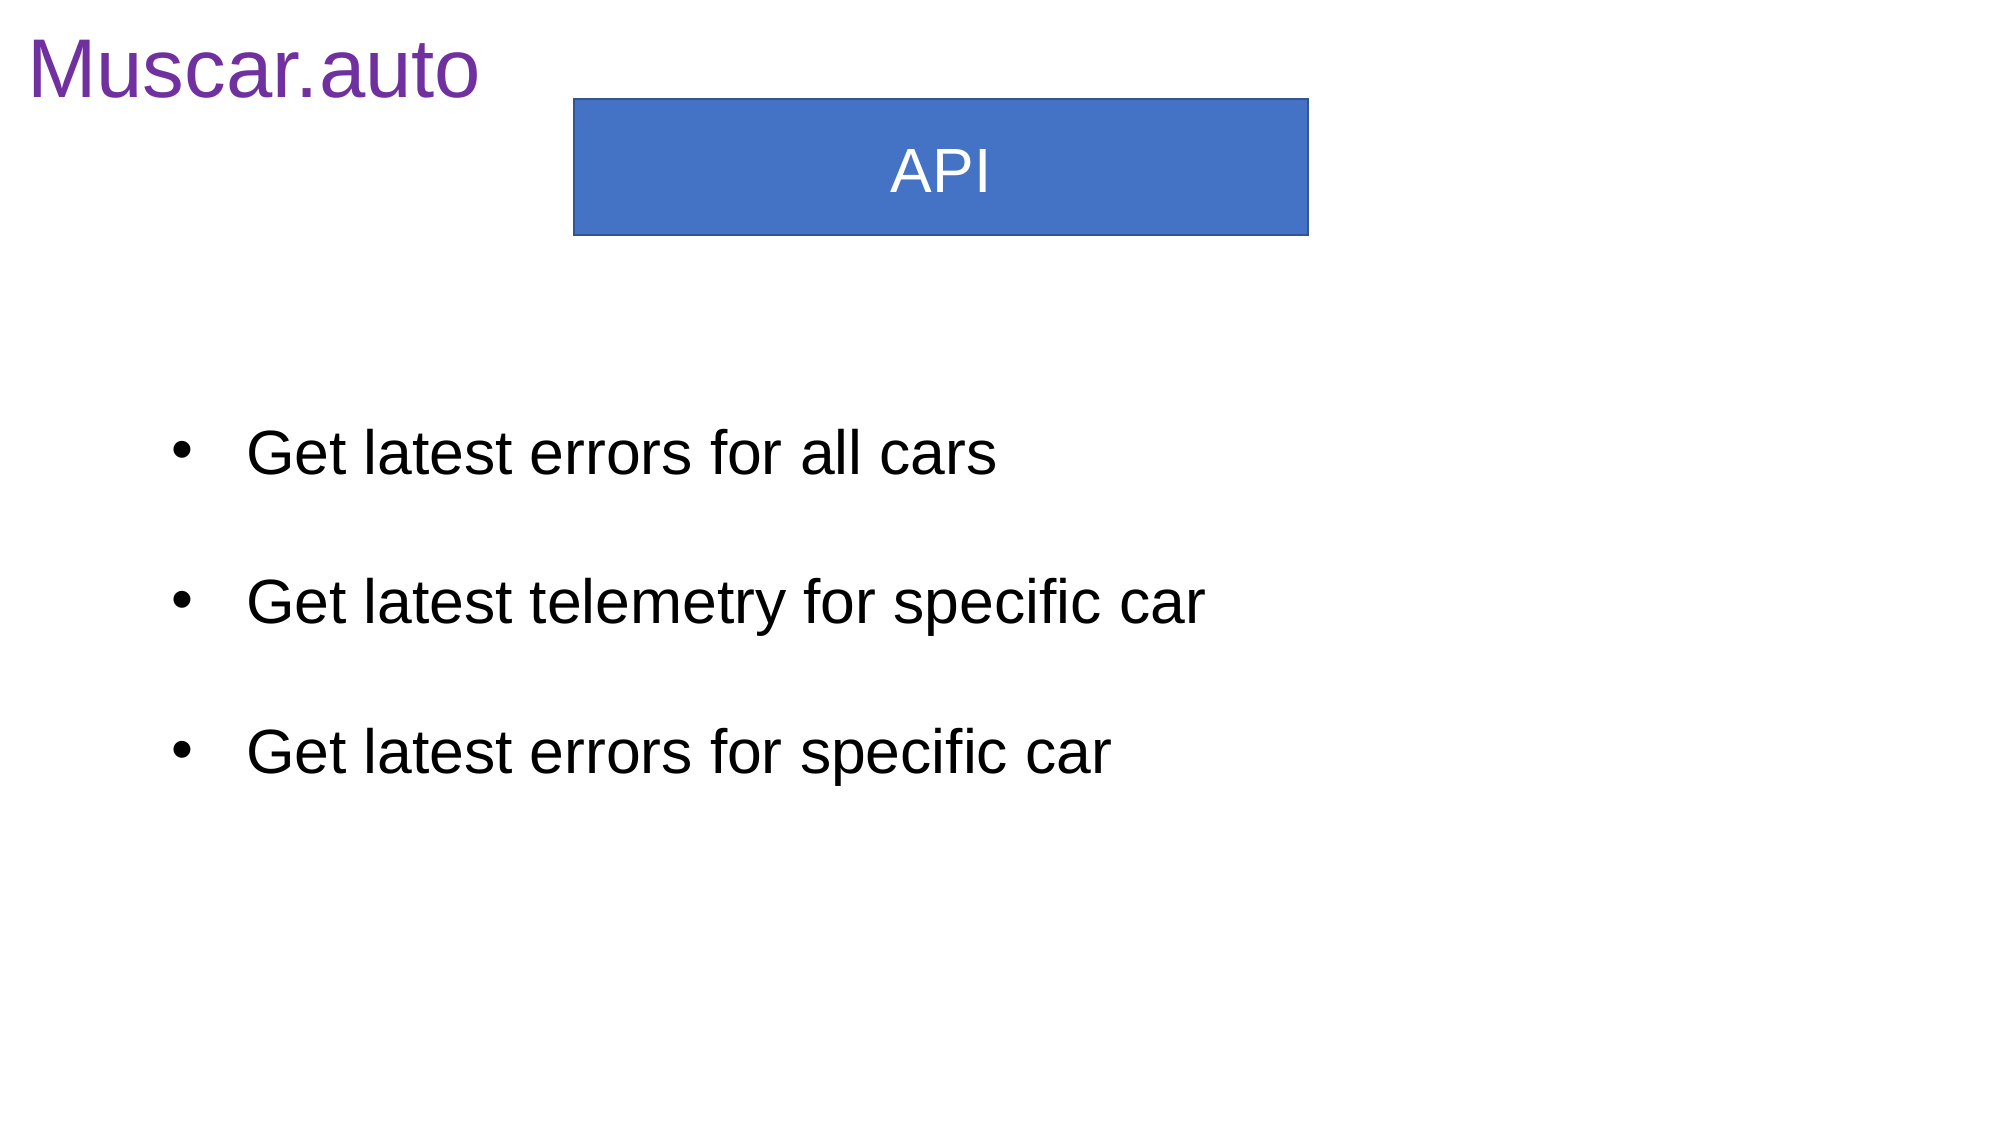

Muscar.auto
API
Get latest errors for all cars
Get latest telemetry for specific car
Get latest errors for specific car